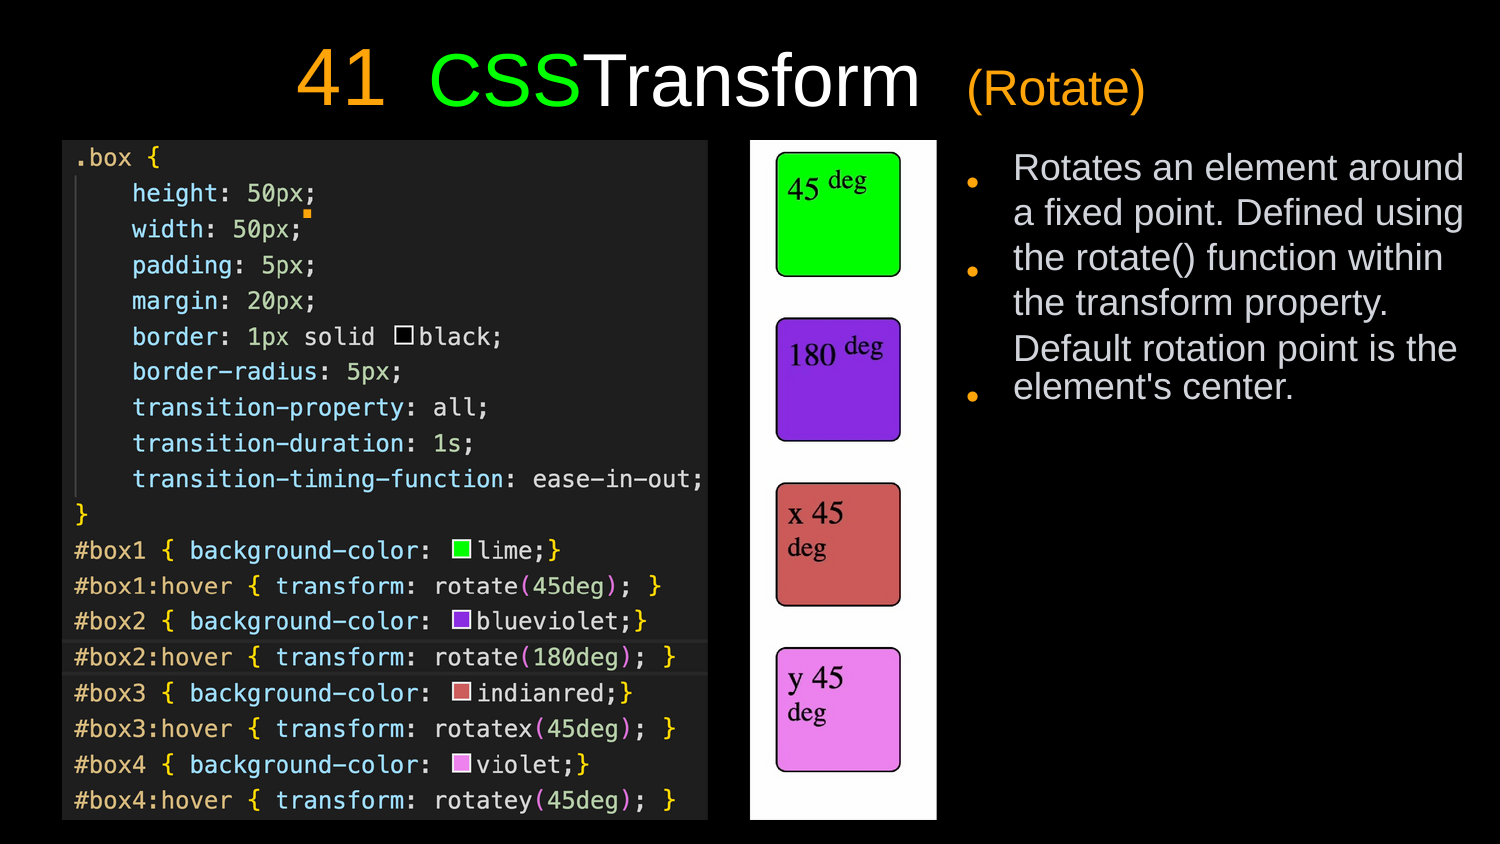

41.
CSSTransform
(Rotate)
• •

Rotates an element around a fixed point. Defined using the rotate() function within the transform property. Default rotation point is the
element's center.
•